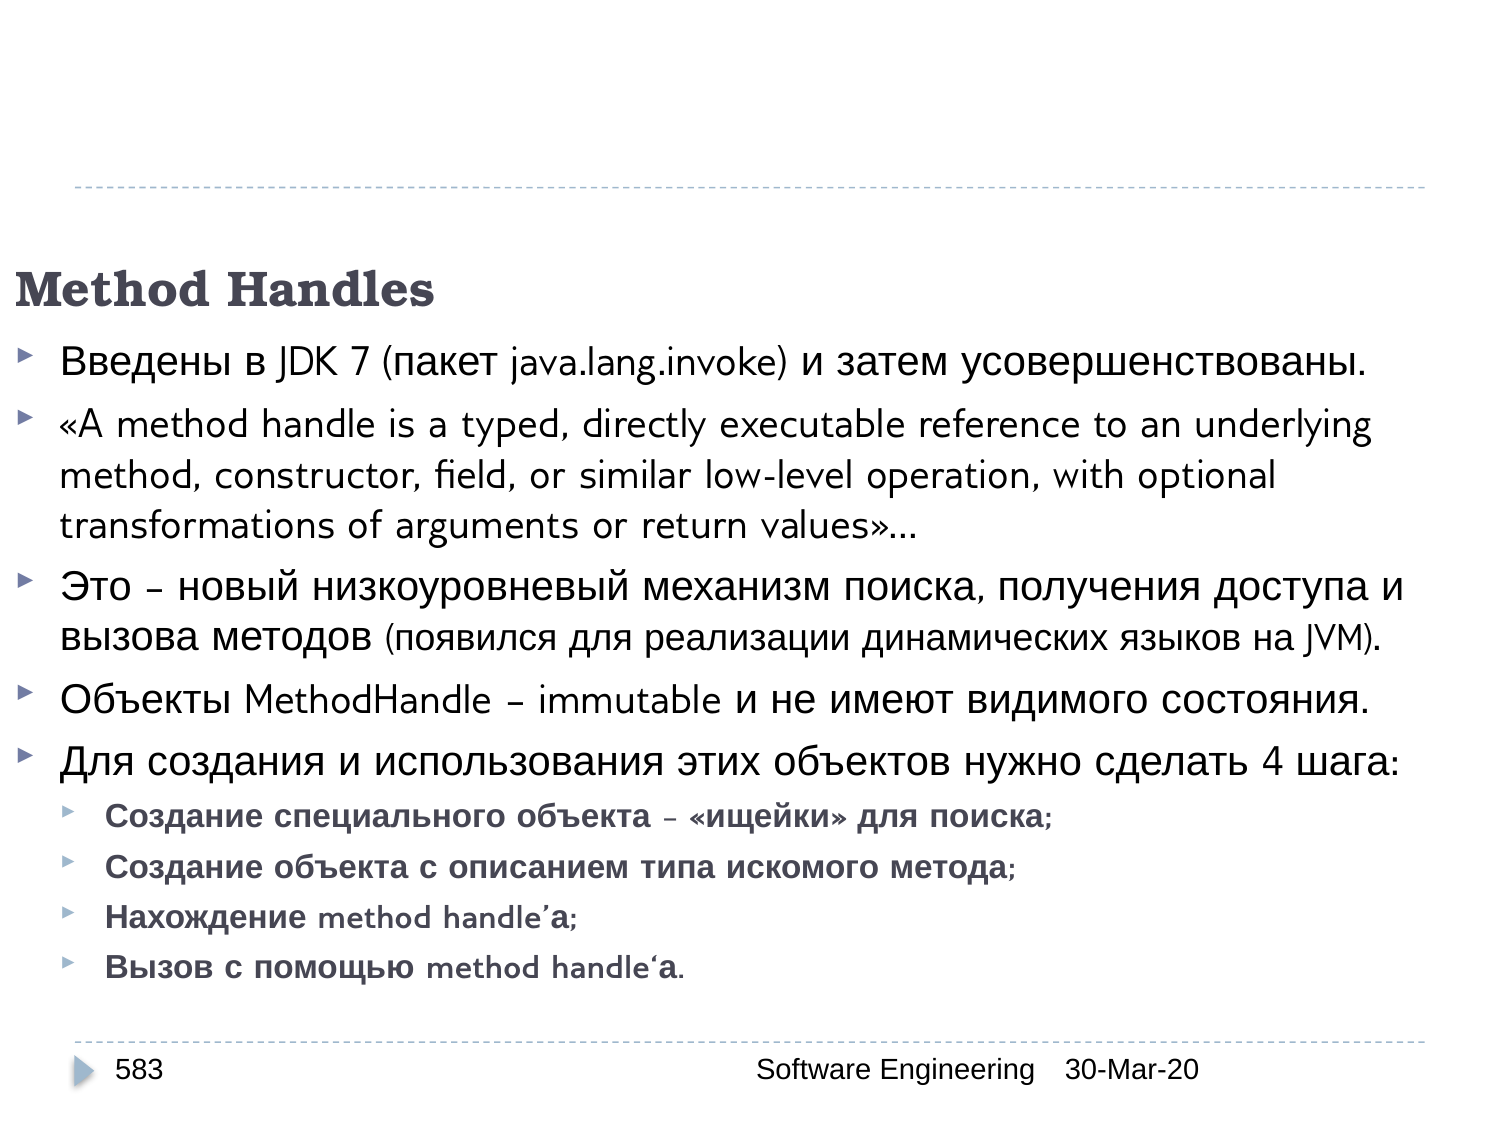

# Method Handles
Введены в JDK 7 (пакет java.lang.invoke) и затем усовершенствованы.
«A method handle is a typed, directly executable reference to an underlying method, constructor, field, or similar low-level operation, with optional transformations of arguments or return values»...
Это – новый низкоуровневый механизм поиска, получения доступа и вызова методов (появился для реализации динамических языков на JVM).
Объекты MethodHandle – immutable и не имеют видимого состояния.
Для создания и использования этих объектов нужно сделать 4 шага:
Создание специального объекта – «ищейки» для поиска;
Создание объекта с описанием типа искомого метода;
Нахождение method handle’а;
Вызов с помощью method handle‘а.

583
Software Engineering
30-Mar-20